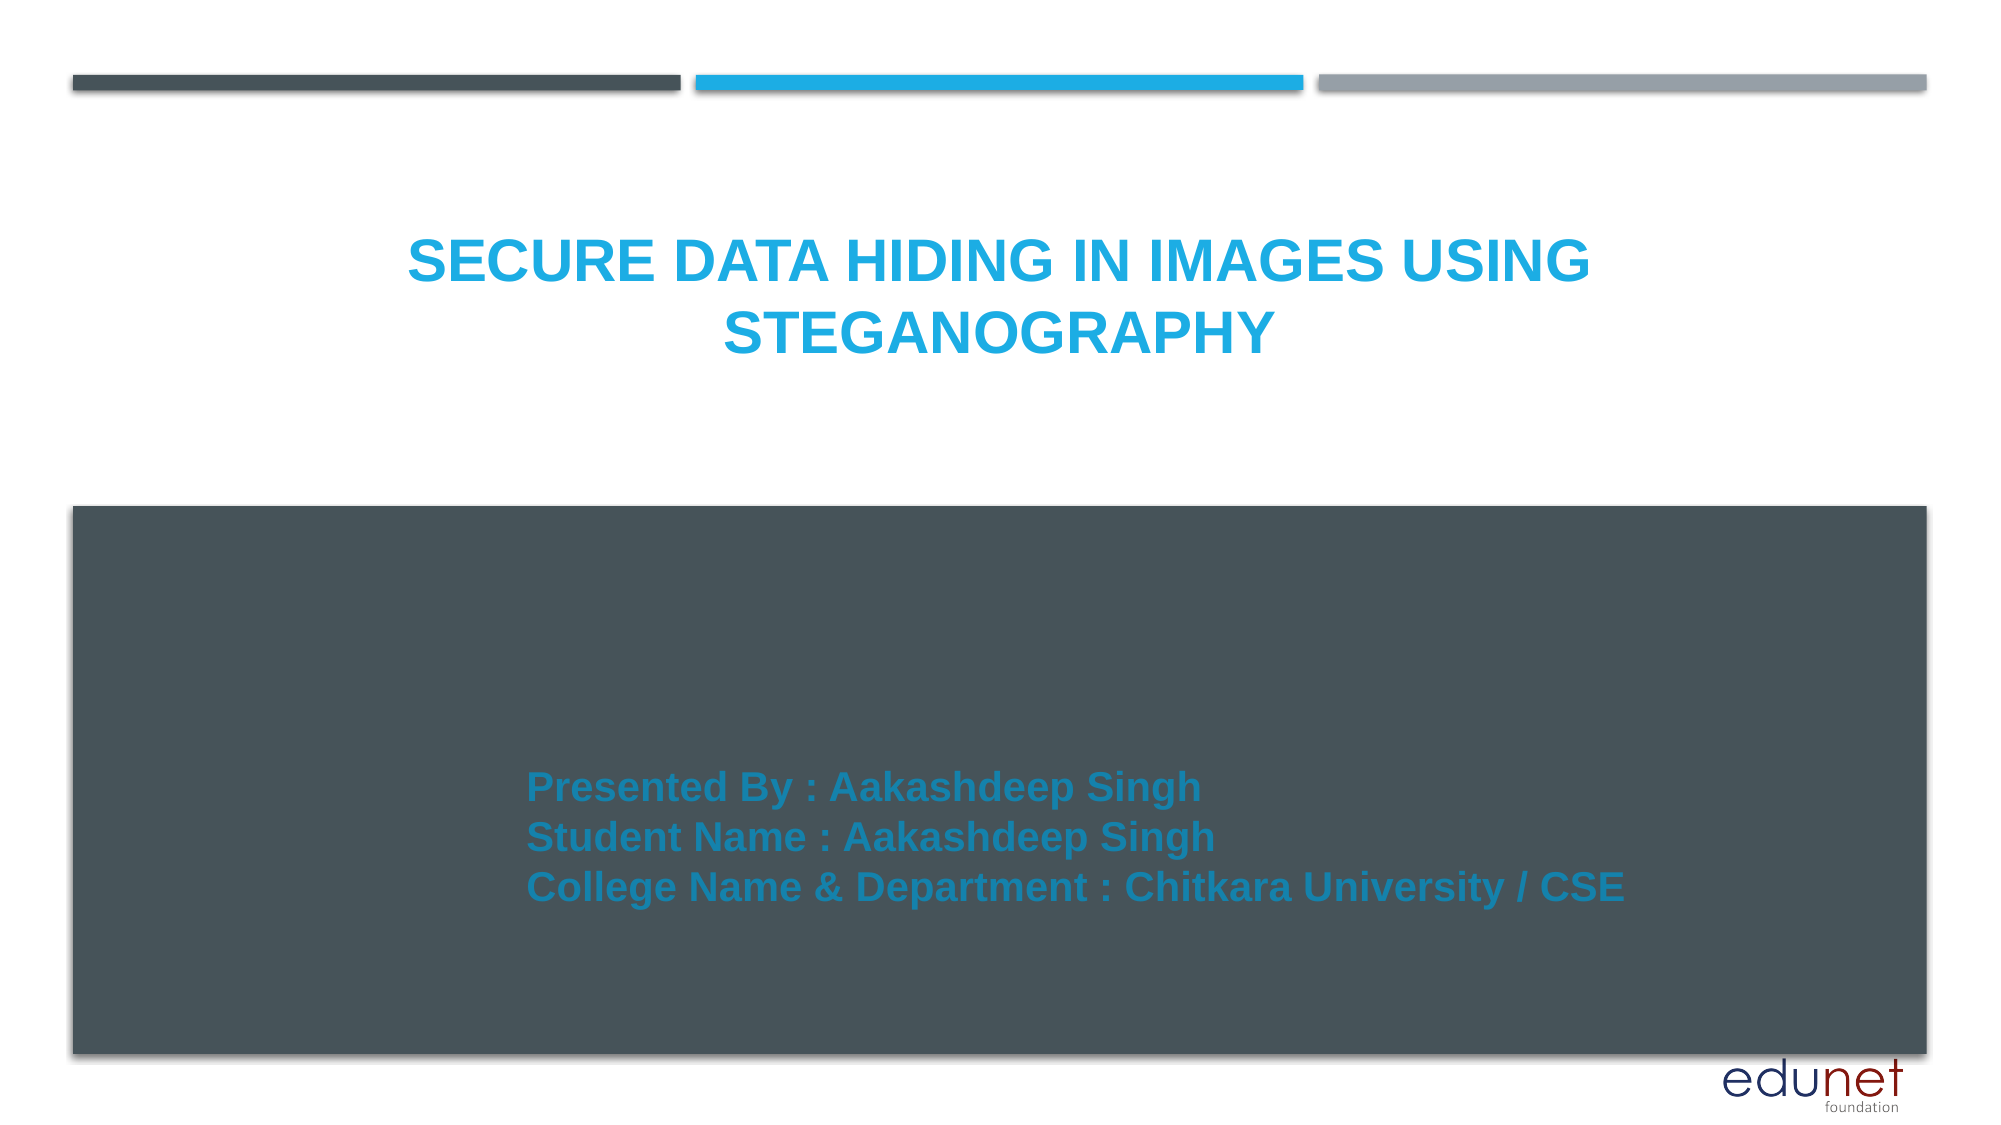

# Secure Data Hiding in Images Using Steganography
Presented By : Aakashdeep Singh
Student Name : Aakashdeep Singh
College Name & Department : Chitkara University / CSE